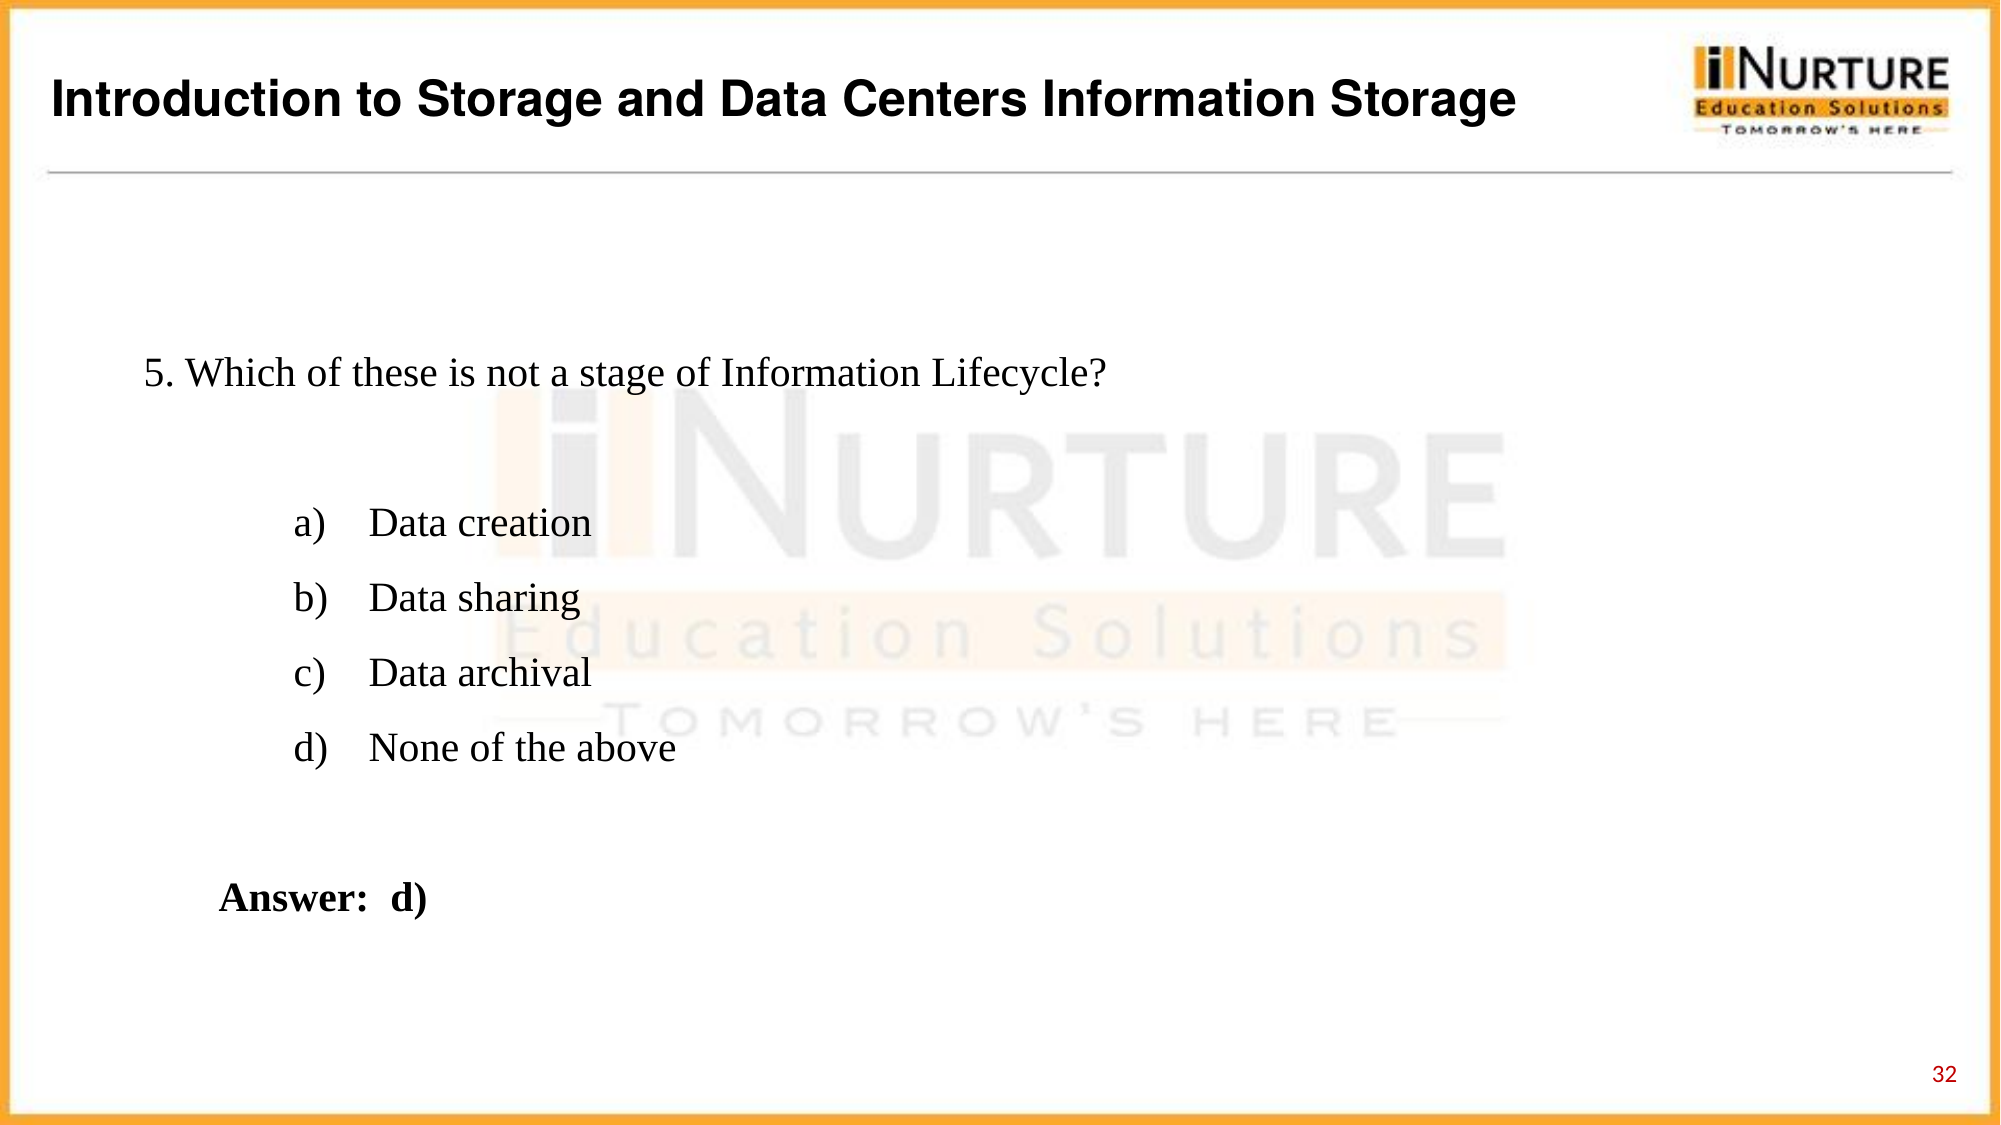

Introduction to Storage and Data Centers Information Storage

5. Which of these is not a stage of Information Lifecycle?

Data creation
Data sharing
Data archival
None of the above

Answer:  d)

32